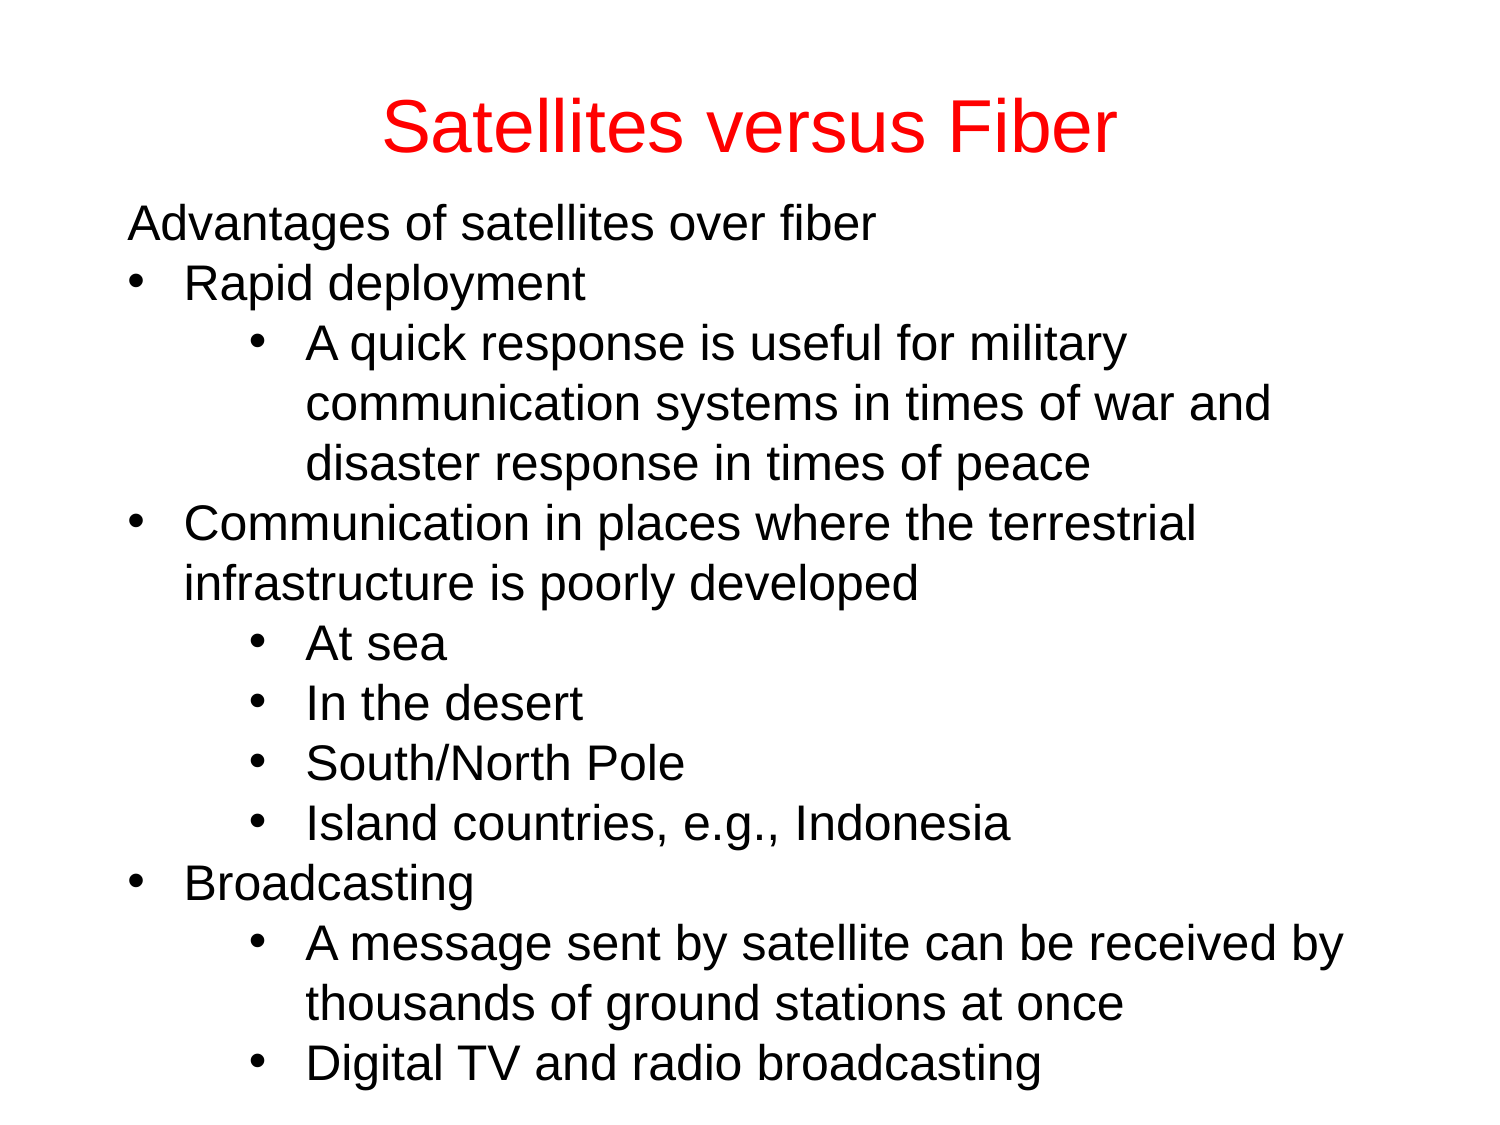

# Satellites versus Fiber
Advantages of satellites over fiber
Rapid deployment
A quick response is useful for military communication systems in times of war and disaster response in times of peace
Communication in places where the terrestrial infrastructure is poorly developed
At sea
In the desert
South/North Pole
Island countries, e.g., Indonesia
Broadcasting
A message sent by satellite can be received by thousands of ground stations at once
Digital TV and radio broadcasting